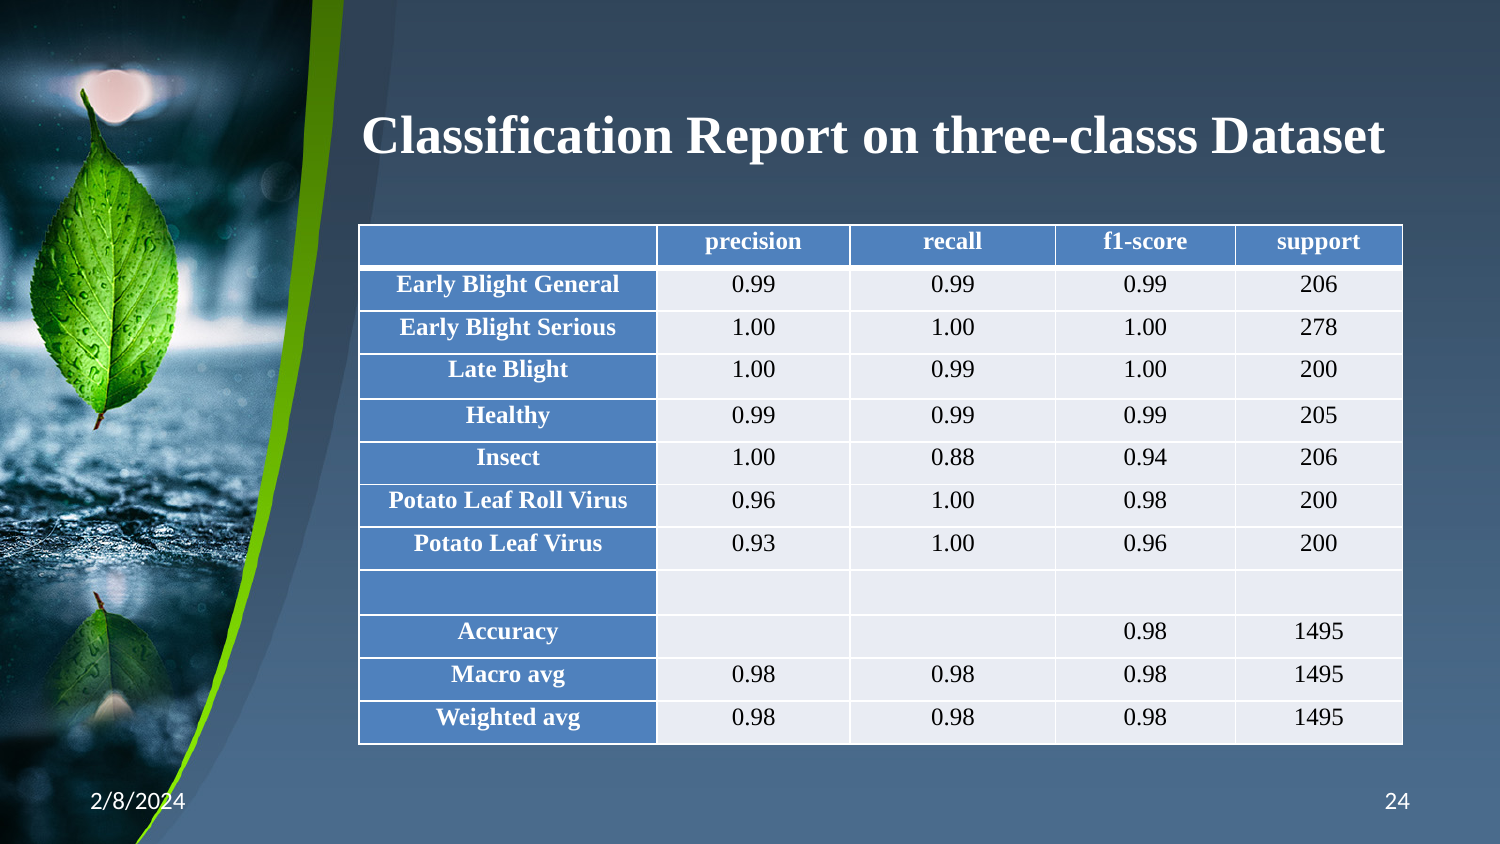

# Classification Report on three-classs Dataset
|  | precision | recall | f1-score | support |
| --- | --- | --- | --- | --- |
| Early Blight General | 0.99 | 0.99 | 0.99 | 206 |
| Early Blight Serious | 1.00 | 1.00 | 1.00 | 278 |
| Late Blight | 1.00 | 0.99 | 1.00 | 200 |
| Healthy | 0.99 | 0.99 | 0.99 | 205 |
| Insect | 1.00 | 0.88 | 0.94 | 206 |
| Potato Leaf Roll Virus | 0.96 | 1.00 | 0.98 | 200 |
| Potato Leaf Virus | 0.93 | 1.00 | 0.96 | 200 |
|  |  |  |  |  |
| Accuracy |  |  | 0.98 | 1495 |
| Macro avg | 0.98 | 0.98 | 0.98 | 1495 |
| Weighted avg | 0.98 | 0.98 | 0.98 | 1495 |
2/8/2024
24